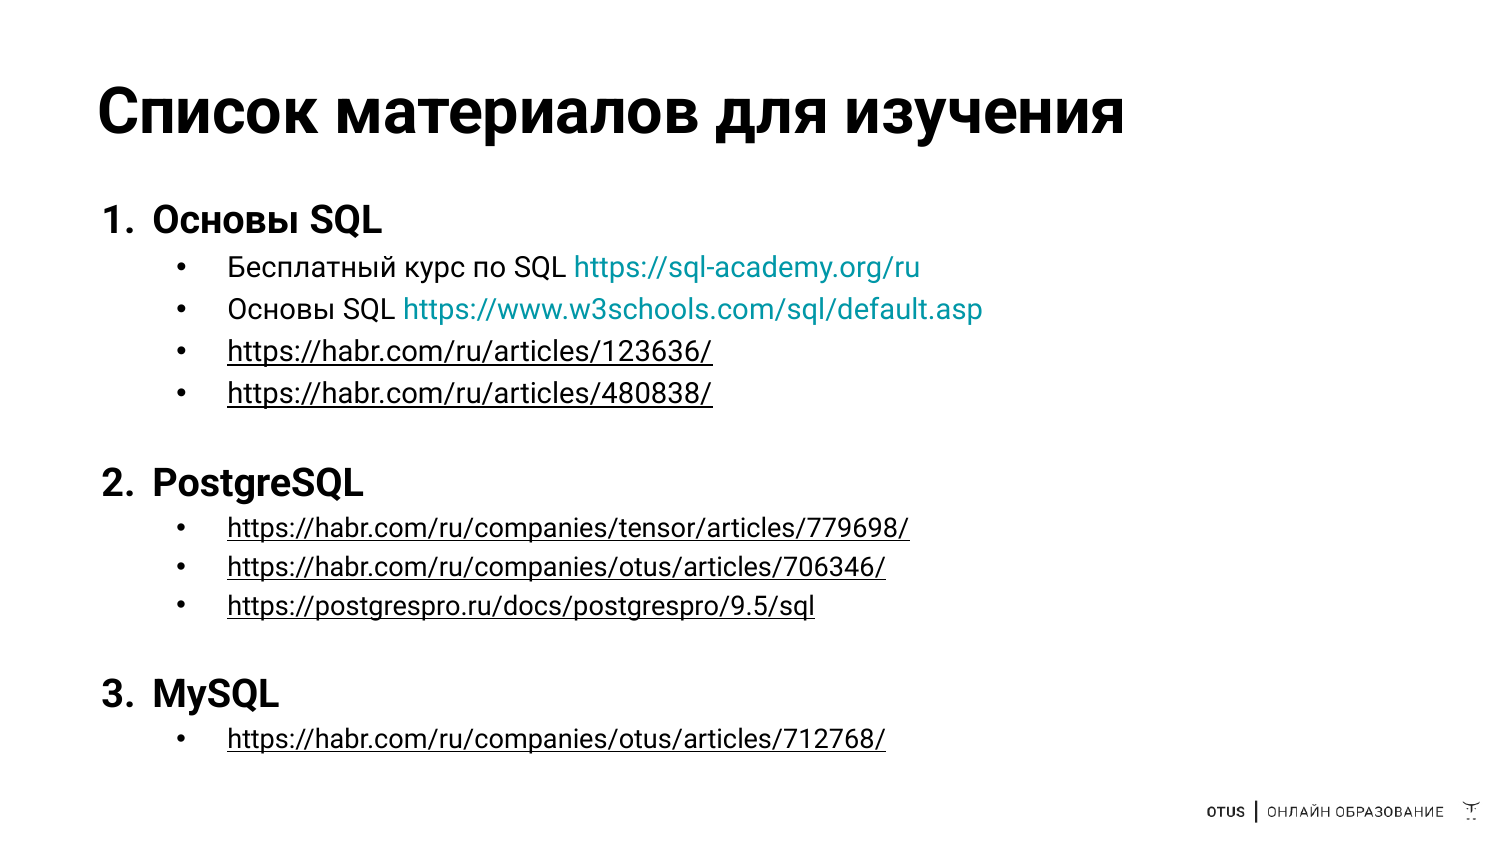

# Список материалов для изучения

Основы SQL
Бесплатный курс по SQL https://sql-academy.org/ru
Основы SQL https://www.w3schools.com/sql/default.asp
https://habr.com/ru/articles/123636/
https://habr.com/ru/articles/480838/

PostgreSQL
https://habr.com/ru/companies/tensor/articles/779698/
https://habr.com/ru/companies/otus/articles/706346/
https://postgrespro.ru/docs/postgrespro/9.5/sql

MySQL
https://habr.com/ru/companies/otus/articles/712768/